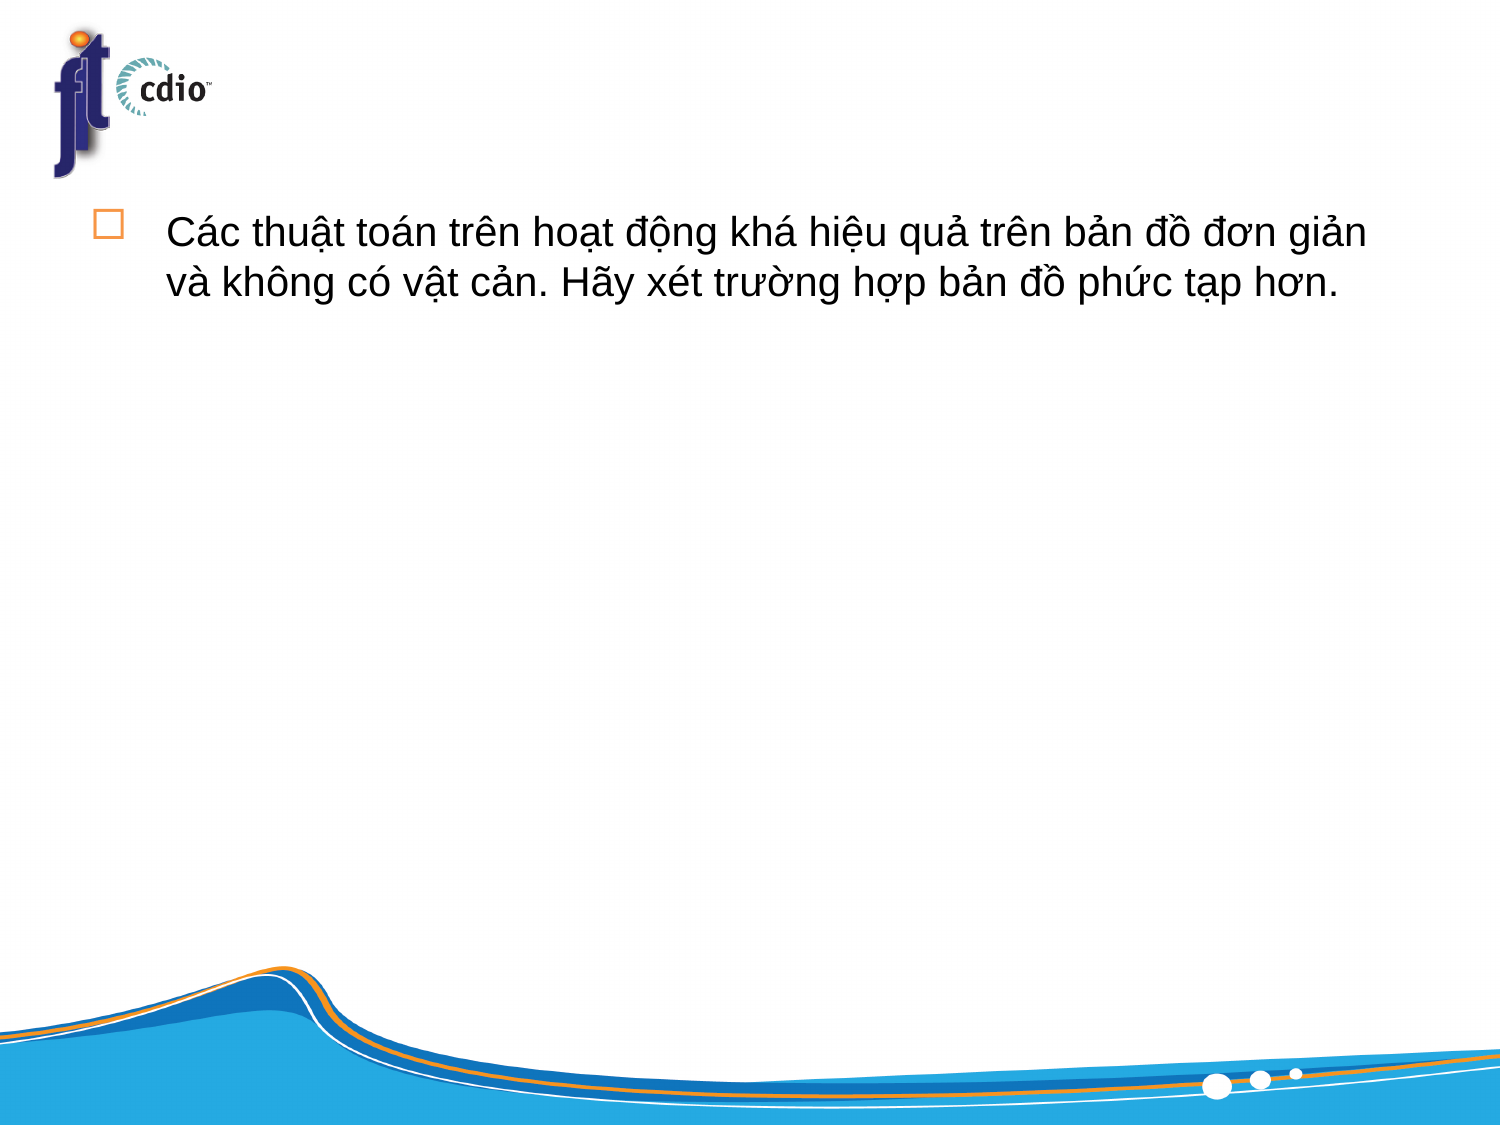

#
Các thuật toán trên hoạt động khá hiệu quả trên bản đồ đơn giản và không có vật cản. Hãy xét trường hợp bản đồ phức tạp hơn.